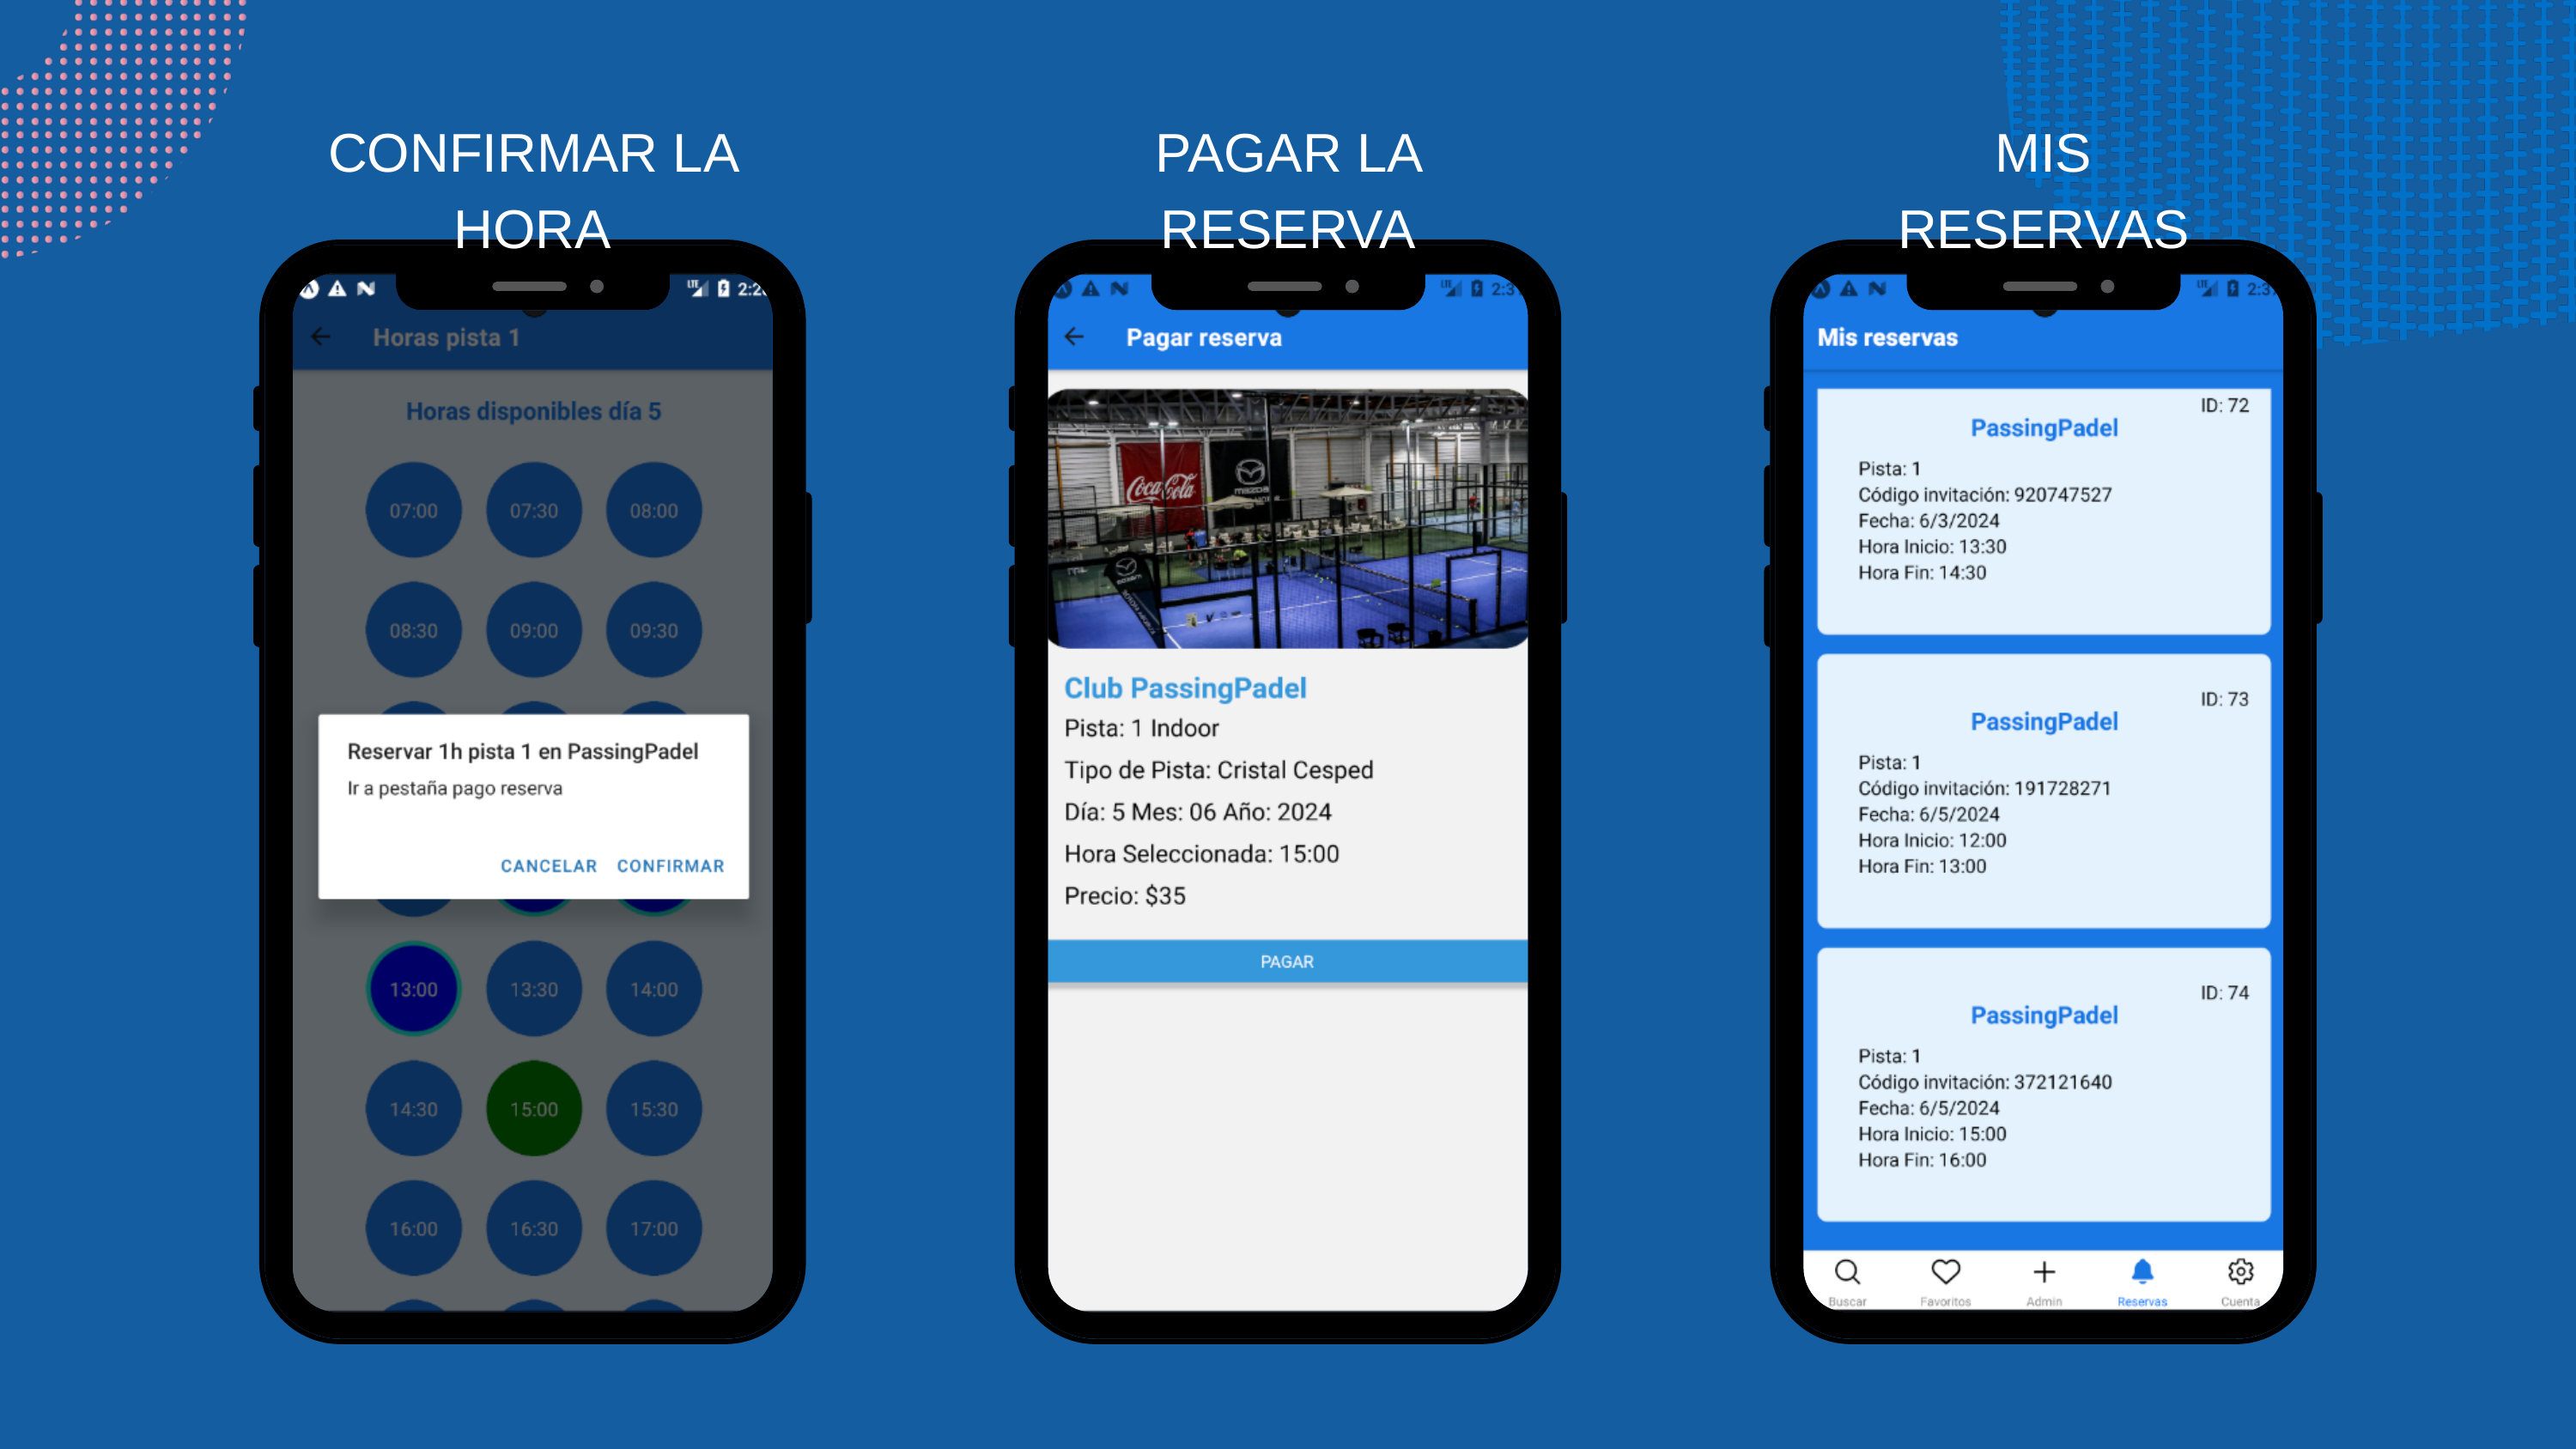

CONFIRMAR LA HORA
PAGAR LA RESERVA
MIS RESERVAS